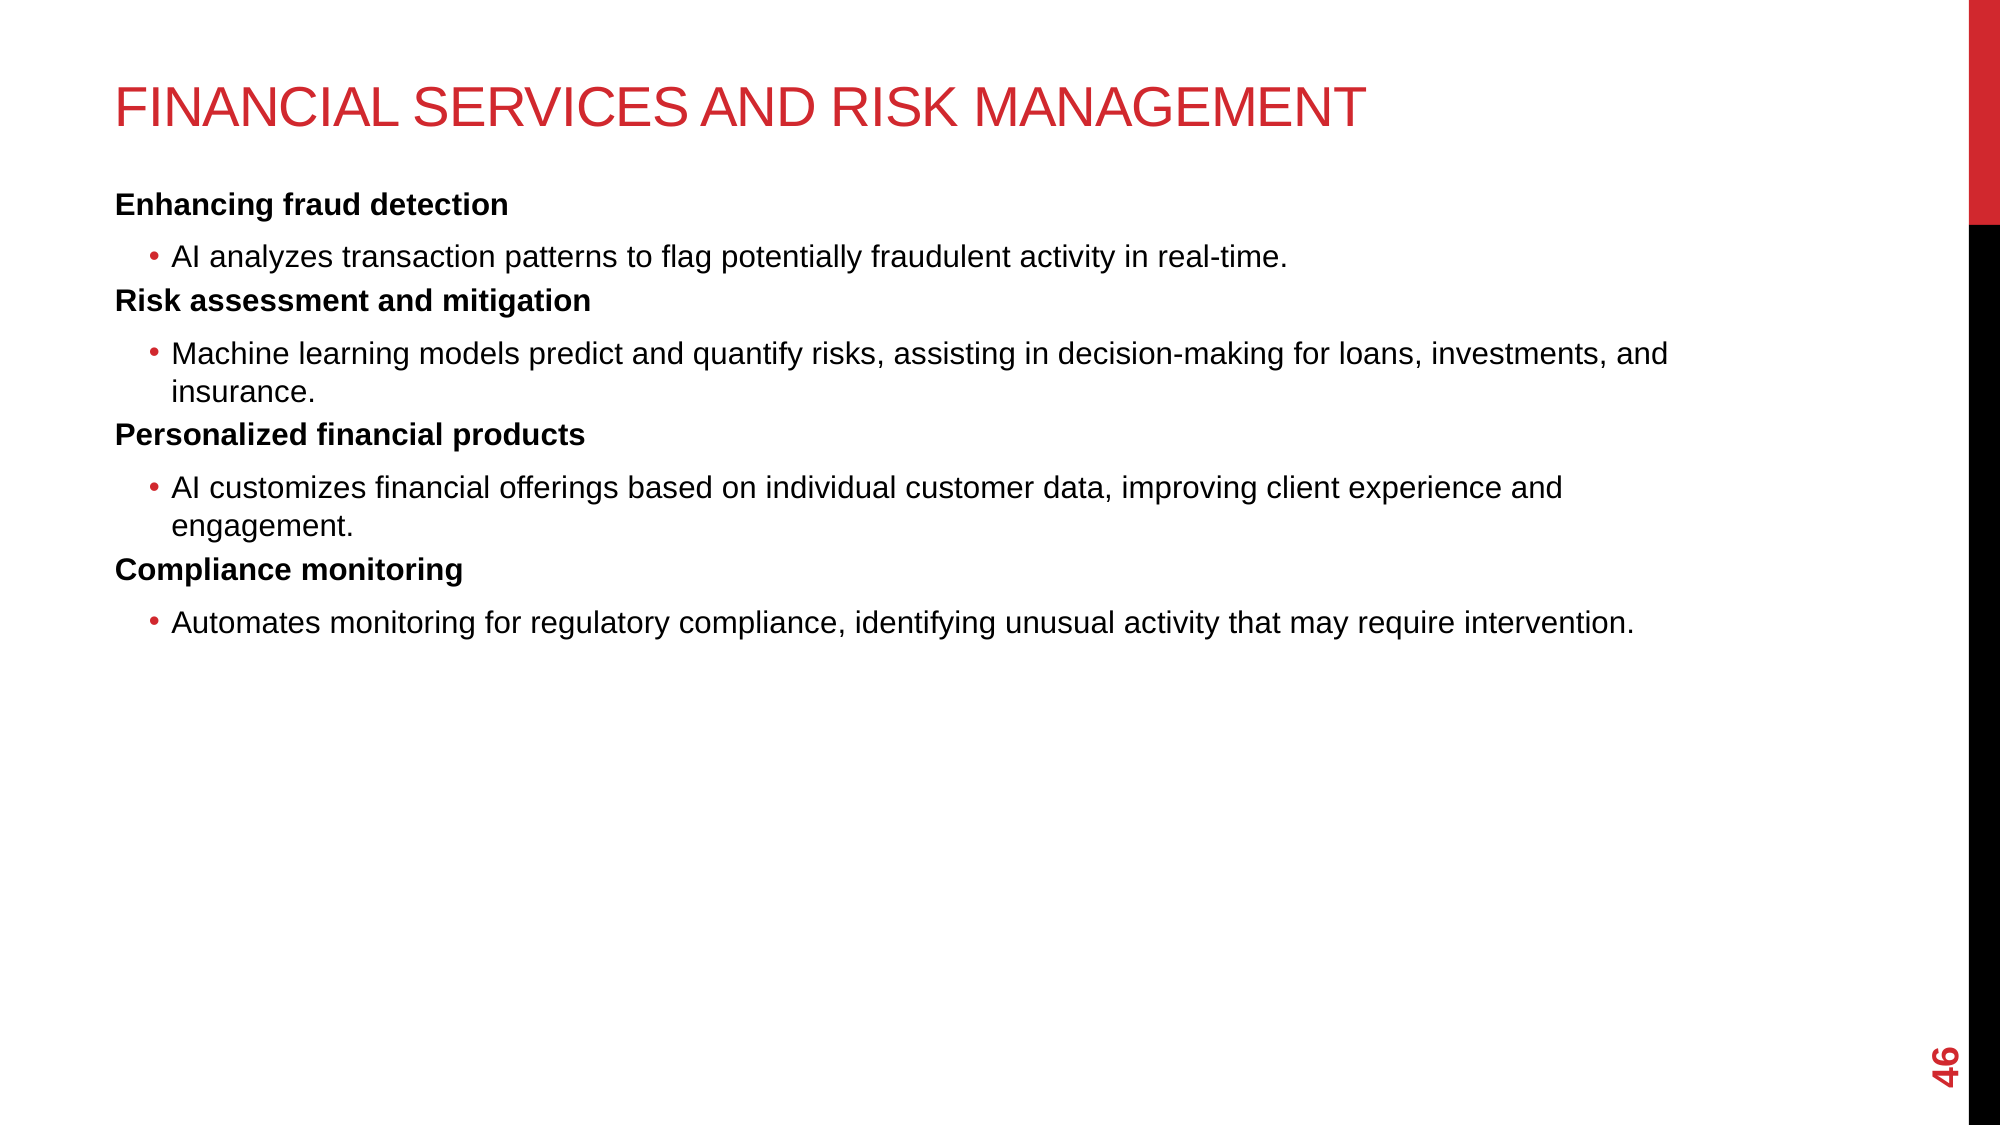

# Financial Services and Risk Management
Enhancing fraud detection
AI analyzes transaction patterns to flag potentially fraudulent activity in real-time.
Risk assessment and mitigation
Machine learning models predict and quantify risks, assisting in decision-making for loans, investments, and insurance.
Personalized financial products
AI customizes financial offerings based on individual customer data, improving client experience and engagement.
Compliance monitoring
Automates monitoring for regulatory compliance, identifying unusual activity that may require intervention.

46